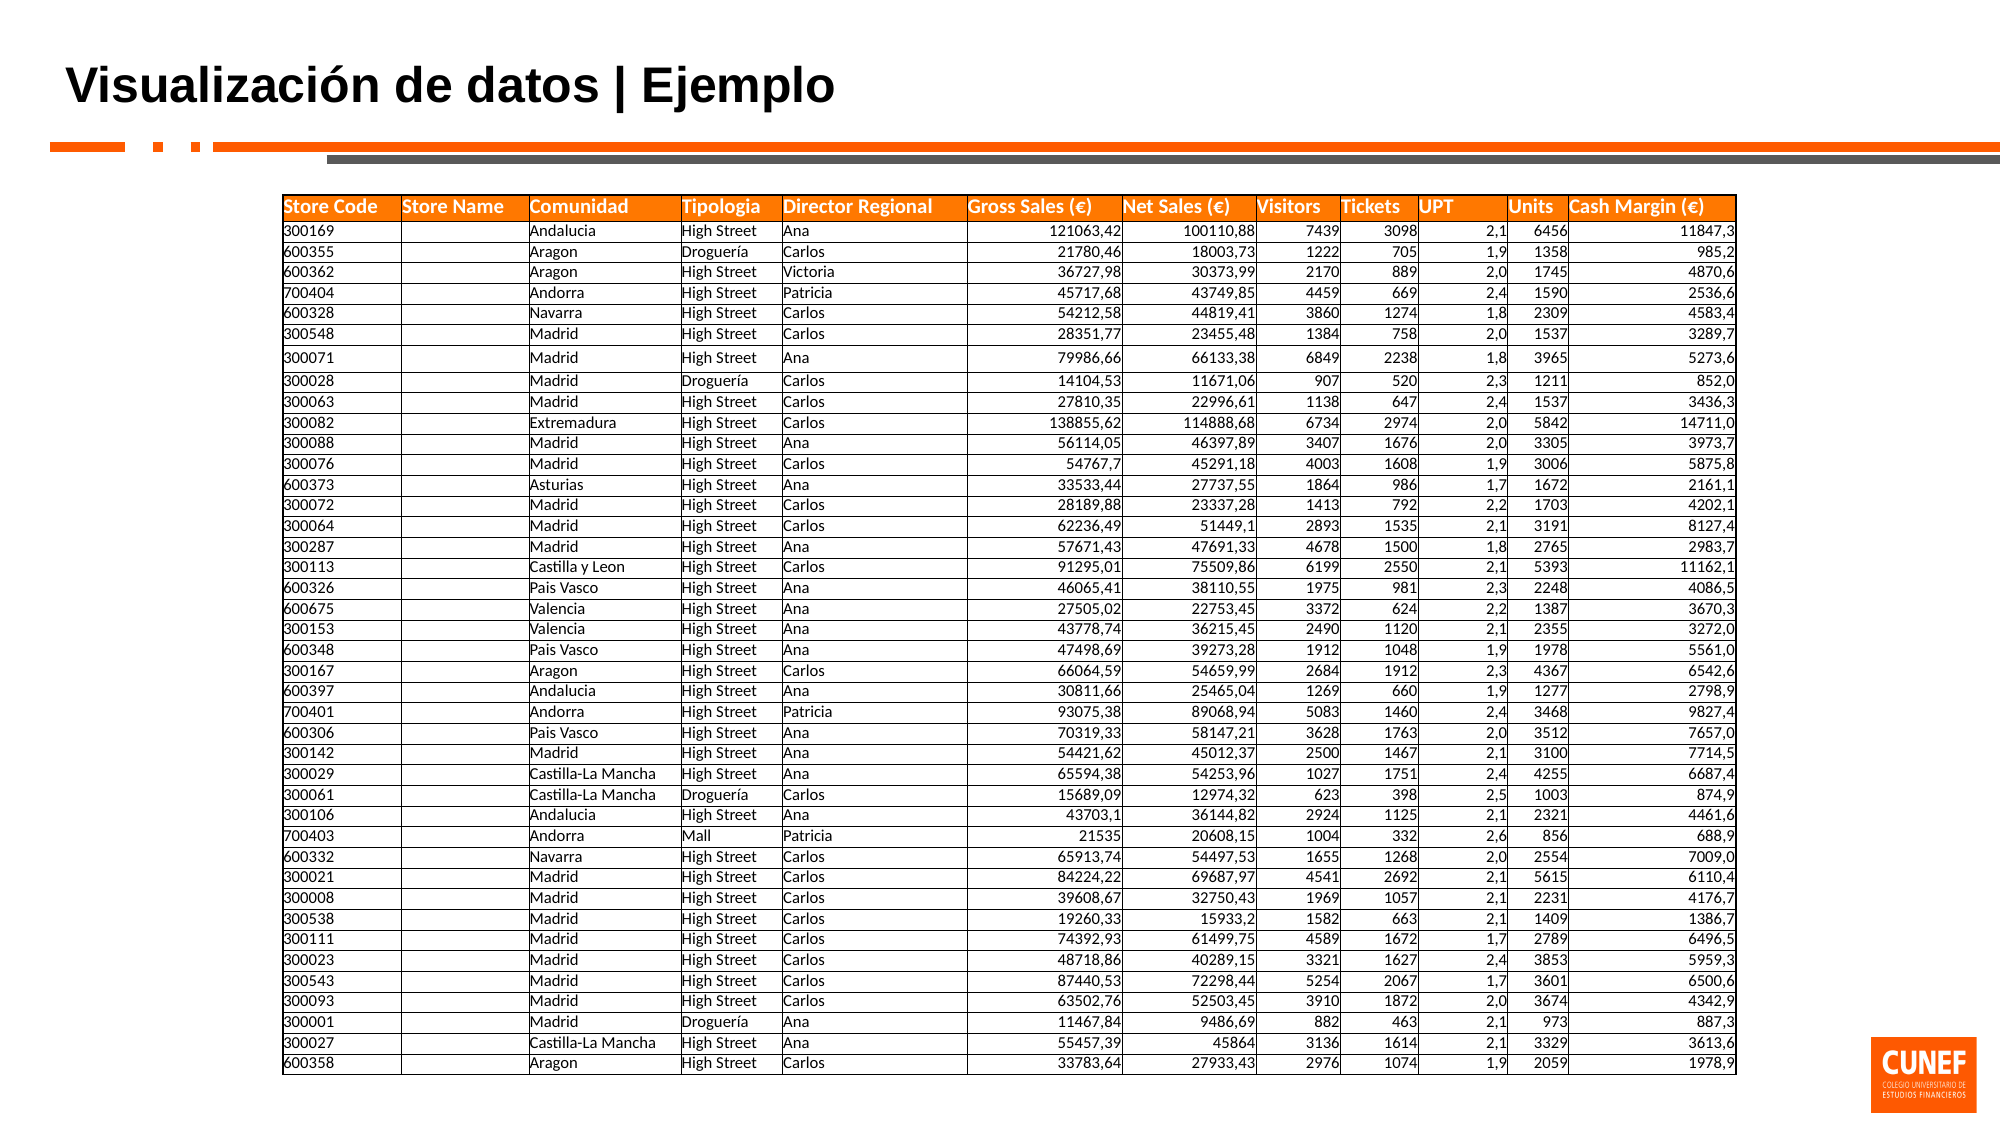

# Visualización de datos | Ejemplo
| Store Code | Store Name | Comunidad | Tipologia | Director Regional | Gross Sales (€) | Net Sales (€) | Visitors | Tickets | UPT | Units | Cash Margin (€) |
| --- | --- | --- | --- | --- | --- | --- | --- | --- | --- | --- | --- |
| 300169 |  | Andalucia | High Street | Ana | 121063,42 | 100110,88 | 7439 | 3098 | 2,1 | 6456 | 11847,3 |
| 600355 |  | Aragon | Droguería | Carlos | 21780,46 | 18003,73 | 1222 | 705 | 1,9 | 1358 | 985,2 |
| 600362 |  | Aragon | High Street | Victoria | 36727,98 | 30373,99 | 2170 | 889 | 2,0 | 1745 | 4870,6 |
| 700404 |  | Andorra | High Street | Patricia | 45717,68 | 43749,85 | 4459 | 669 | 2,4 | 1590 | 2536,6 |
| 600328 |  | Navarra | High Street | Carlos | 54212,58 | 44819,41 | 3860 | 1274 | 1,8 | 2309 | 4583,4 |
| 300548 |  | Madrid | High Street | Carlos | 28351,77 | 23455,48 | 1384 | 758 | 2,0 | 1537 | 3289,7 |
| 300071 |  | Madrid | High Street | Ana | 79986,66 | 66133,38 | 6849 | 2238 | 1,8 | 3965 | 5273,6 |
| 300028 |  | Madrid | Droguería | Carlos | 14104,53 | 11671,06 | 907 | 520 | 2,3 | 1211 | 852,0 |
| 300063 |  | Madrid | High Street | Carlos | 27810,35 | 22996,61 | 1138 | 647 | 2,4 | 1537 | 3436,3 |
| 300082 |  | Extremadura | High Street | Carlos | 138855,62 | 114888,68 | 6734 | 2974 | 2,0 | 5842 | 14711,0 |
| 300088 |  | Madrid | High Street | Ana | 56114,05 | 46397,89 | 3407 | 1676 | 2,0 | 3305 | 3973,7 |
| 300076 |  | Madrid | High Street | Carlos | 54767,7 | 45291,18 | 4003 | 1608 | 1,9 | 3006 | 5875,8 |
| 600373 |  | Asturias | High Street | Ana | 33533,44 | 27737,55 | 1864 | 986 | 1,7 | 1672 | 2161,1 |
| 300072 |  | Madrid | High Street | Carlos | 28189,88 | 23337,28 | 1413 | 792 | 2,2 | 1703 | 4202,1 |
| 300064 |  | Madrid | High Street | Carlos | 62236,49 | 51449,1 | 2893 | 1535 | 2,1 | 3191 | 8127,4 |
| 300287 |  | Madrid | High Street | Ana | 57671,43 | 47691,33 | 4678 | 1500 | 1,8 | 2765 | 2983,7 |
| 300113 |  | Castilla y Leon | High Street | Carlos | 91295,01 | 75509,86 | 6199 | 2550 | 2,1 | 5393 | 11162,1 |
| 600326 |  | Pais Vasco | High Street | Ana | 46065,41 | 38110,55 | 1975 | 981 | 2,3 | 2248 | 4086,5 |
| 600675 |  | Valencia | High Street | Ana | 27505,02 | 22753,45 | 3372 | 624 | 2,2 | 1387 | 3670,3 |
| 300153 |  | Valencia | High Street | Ana | 43778,74 | 36215,45 | 2490 | 1120 | 2,1 | 2355 | 3272,0 |
| 600348 |  | Pais Vasco | High Street | Ana | 47498,69 | 39273,28 | 1912 | 1048 | 1,9 | 1978 | 5561,0 |
| 300167 |  | Aragon | High Street | Carlos | 66064,59 | 54659,99 | 2684 | 1912 | 2,3 | 4367 | 6542,6 |
| 600397 |  | Andalucia | High Street | Ana | 30811,66 | 25465,04 | 1269 | 660 | 1,9 | 1277 | 2798,9 |
| 700401 |  | Andorra | High Street | Patricia | 93075,38 | 89068,94 | 5083 | 1460 | 2,4 | 3468 | 9827,4 |
| 600306 |  | Pais Vasco | High Street | Ana | 70319,33 | 58147,21 | 3628 | 1763 | 2,0 | 3512 | 7657,0 |
| 300142 |  | Madrid | High Street | Ana | 54421,62 | 45012,37 | 2500 | 1467 | 2,1 | 3100 | 7714,5 |
| 300029 |  | Castilla-La Mancha | High Street | Ana | 65594,38 | 54253,96 | 1027 | 1751 | 2,4 | 4255 | 6687,4 |
| 300061 |  | Castilla-La Mancha | Droguería | Carlos | 15689,09 | 12974,32 | 623 | 398 | 2,5 | 1003 | 874,9 |
| 300106 |  | Andalucia | High Street | Ana | 43703,1 | 36144,82 | 2924 | 1125 | 2,1 | 2321 | 4461,6 |
| 700403 |  | Andorra | Mall | Patricia | 21535 | 20608,15 | 1004 | 332 | 2,6 | 856 | 688,9 |
| 600332 |  | Navarra | High Street | Carlos | 65913,74 | 54497,53 | 1655 | 1268 | 2,0 | 2554 | 7009,0 |
| 300021 |  | Madrid | High Street | Carlos | 84224,22 | 69687,97 | 4541 | 2692 | 2,1 | 5615 | 6110,4 |
| 300008 |  | Madrid | High Street | Carlos | 39608,67 | 32750,43 | 1969 | 1057 | 2,1 | 2231 | 4176,7 |
| 300538 |  | Madrid | High Street | Carlos | 19260,33 | 15933,2 | 1582 | 663 | 2,1 | 1409 | 1386,7 |
| 300111 |  | Madrid | High Street | Carlos | 74392,93 | 61499,75 | 4589 | 1672 | 1,7 | 2789 | 6496,5 |
| 300023 |  | Madrid | High Street | Carlos | 48718,86 | 40289,15 | 3321 | 1627 | 2,4 | 3853 | 5959,3 |
| 300543 |  | Madrid | High Street | Carlos | 87440,53 | 72298,44 | 5254 | 2067 | 1,7 | 3601 | 6500,6 |
| 300093 |  | Madrid | High Street | Carlos | 63502,76 | 52503,45 | 3910 | 1872 | 2,0 | 3674 | 4342,9 |
| 300001 |  | Madrid | Droguería | Ana | 11467,84 | 9486,69 | 882 | 463 | 2,1 | 973 | 887,3 |
| 300027 |  | Castilla-La Mancha | High Street | Ana | 55457,39 | 45864 | 3136 | 1614 | 2,1 | 3329 | 3613,6 |
| 600358 |  | Aragon | High Street | Carlos | 33783,64 | 27933,43 | 2976 | 1074 | 1,9 | 2059 | 1978,9 |